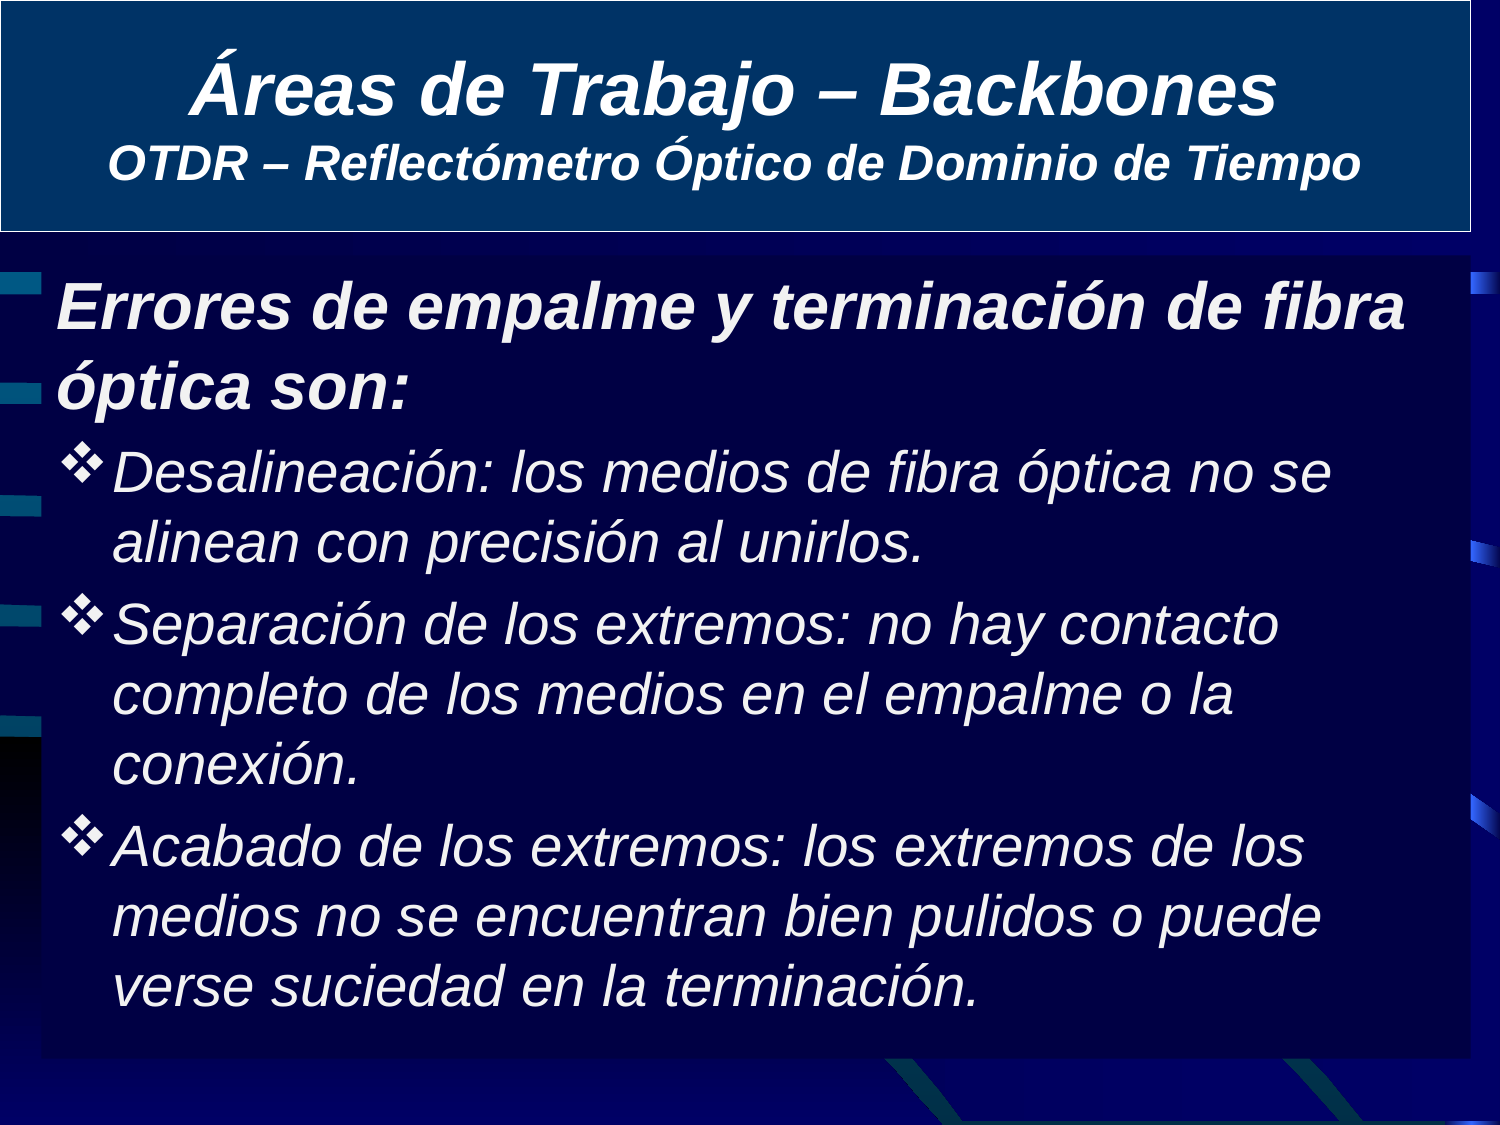

# Áreas de Trabajo – Backbones OTDR – Reflectómetro Óptico de Dominio de Tiempo
Errores de empalme y terminación de fibra óptica son:
Desalineación: los medios de fibra óptica no se alinean con precisión al unirlos.
Separación de los extremos: no hay contacto completo de los medios en el empalme o la conexión.
Acabado de los extremos: los extremos de los medios no se encuentran bien pulidos o puede verse suciedad en la terminación.